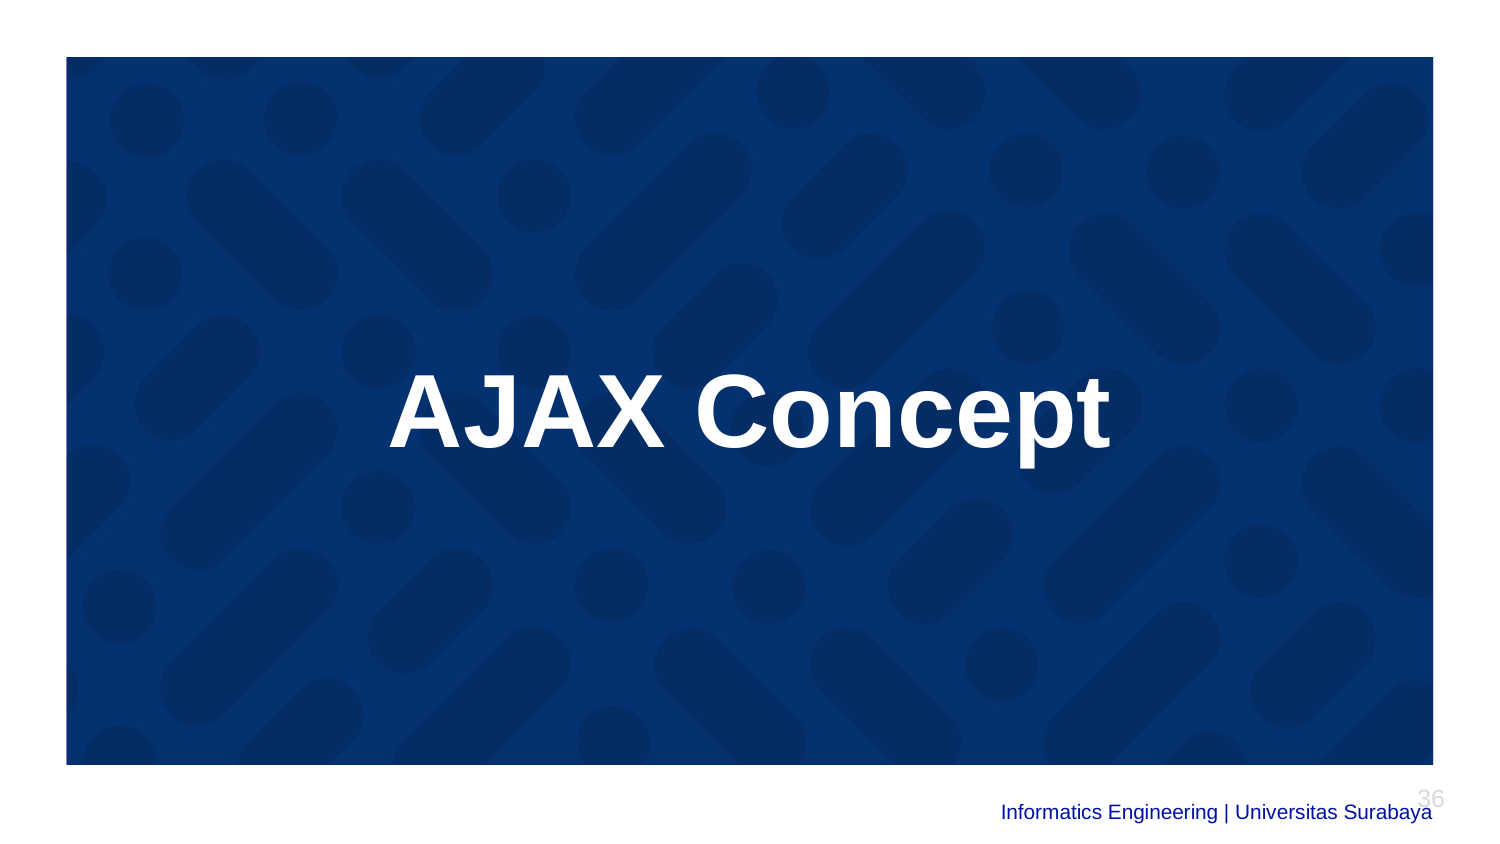

# AJAX Concept
36
Informatics Engineering | Universitas Surabaya